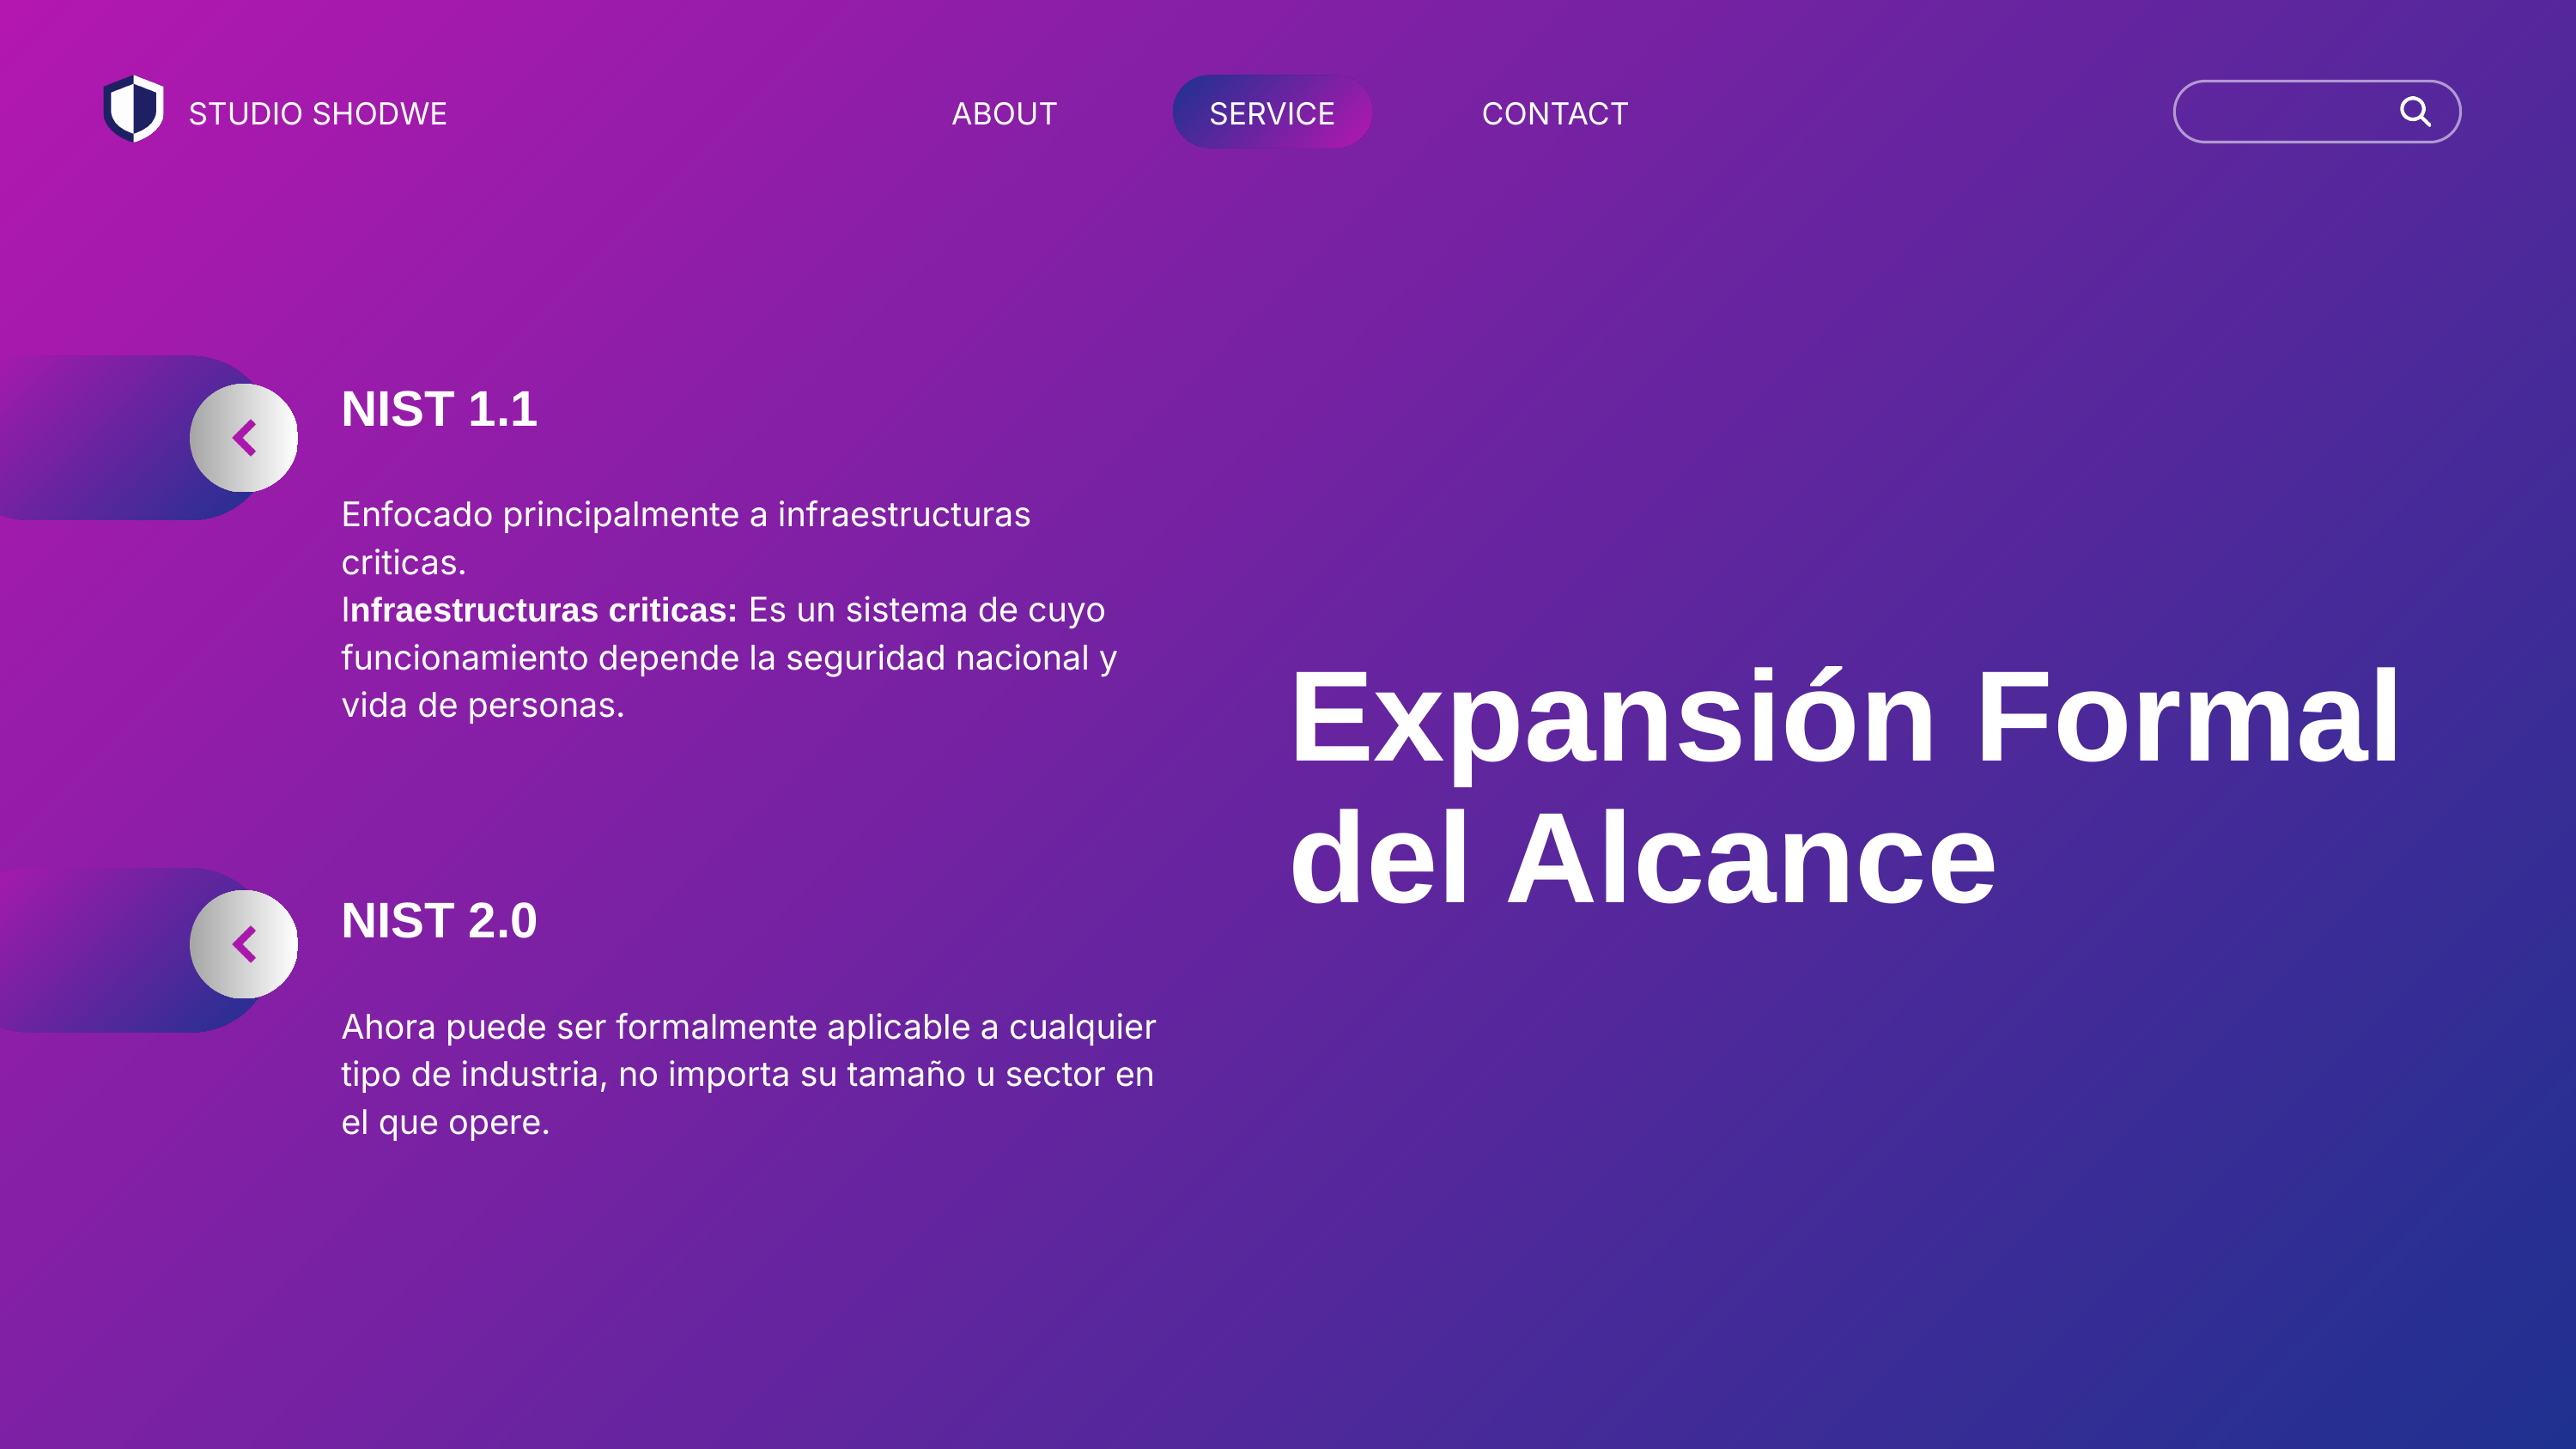

STUDIO SHODWE
ABOUT
SERVICE
CONTACT

NIST 1.1

Enfocado principalmente a infraestructuras criticas.
Infraestructuras criticas: Es un sistema de cuyo funcionamiento depende la seguridad nacional y vida de personas.
Expansión Formal del Alcance

NIST 2.0

Ahora puede ser formalmente aplicable a cualquier tipo de industria, no importa su tamaño u sector en el que opere.